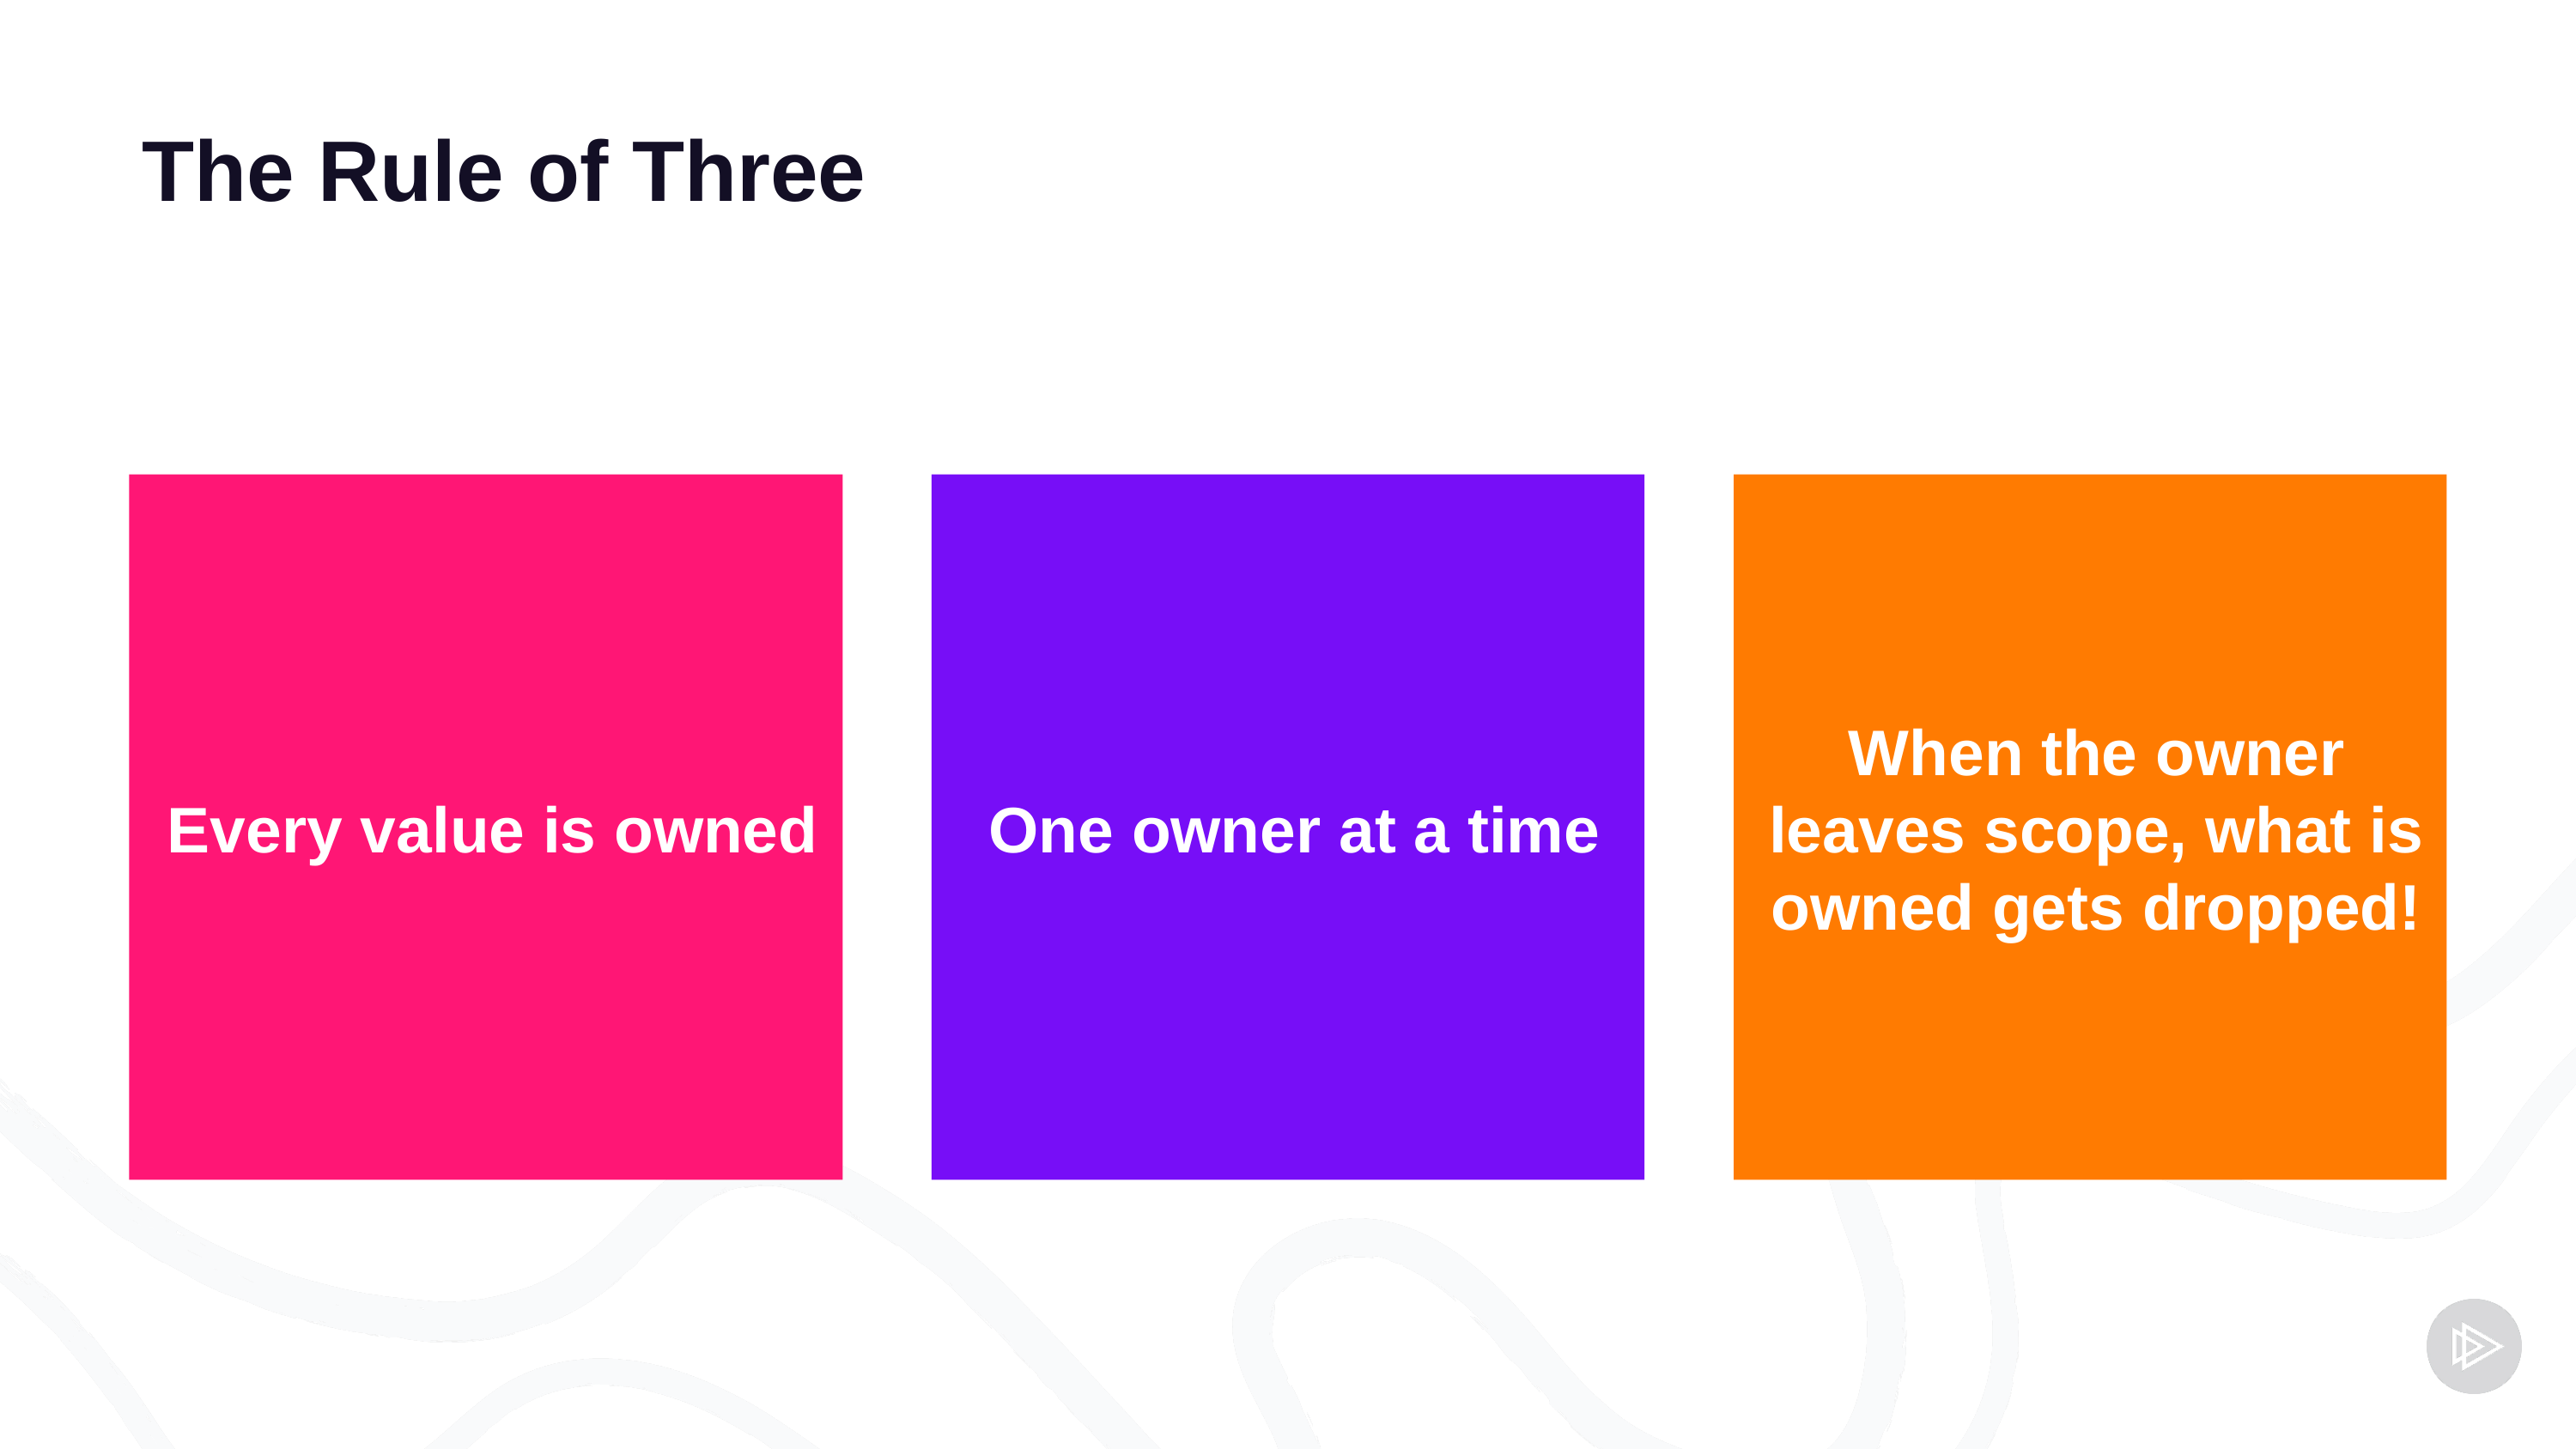

# The Rule of Three
Every value is owned
One owner at a time
When the owner leaves scope, what is owned gets dropped!